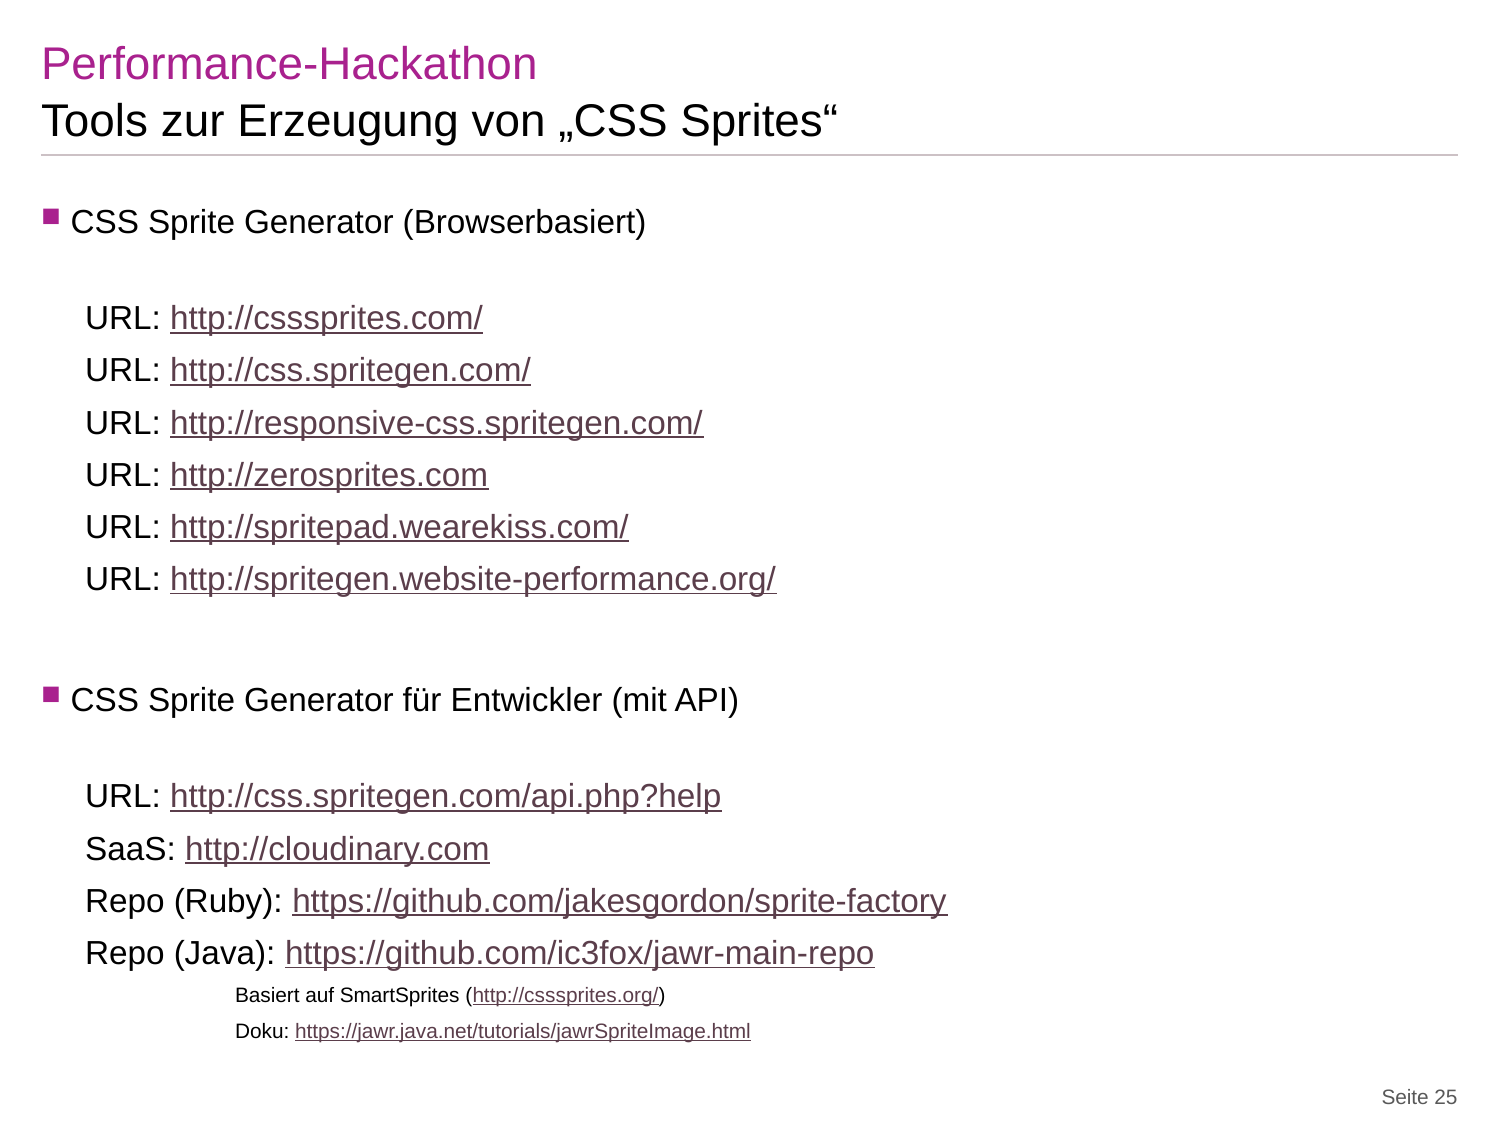

# Performance-Hackathon
Tools zur Erzeugung von „CSS Sprites“
 CSS Sprite Generator (Browserbasiert)

URL: http://csssprites.com/
URL: http://css.spritegen.com/
URL: http://responsive-css.spritegen.com/
URL: http://zerosprites.com
URL: http://spritepad.wearekiss.com/
URL: http://spritegen.website-performance.org/

 CSS Sprite Generator für Entwickler (mit API)

URL: http://css.spritegen.com/api.php?help
SaaS: http://cloudinary.com
Repo (Ruby): https://github.com/jakesgordon/sprite-factory
Repo (Java): https://github.com/ic3fox/jawr-main-repo
	Basiert auf SmartSprites (http://csssprites.org/)
	Doku: https://jawr.java.net/tutorials/jawrSpriteImage.html

Seite 25